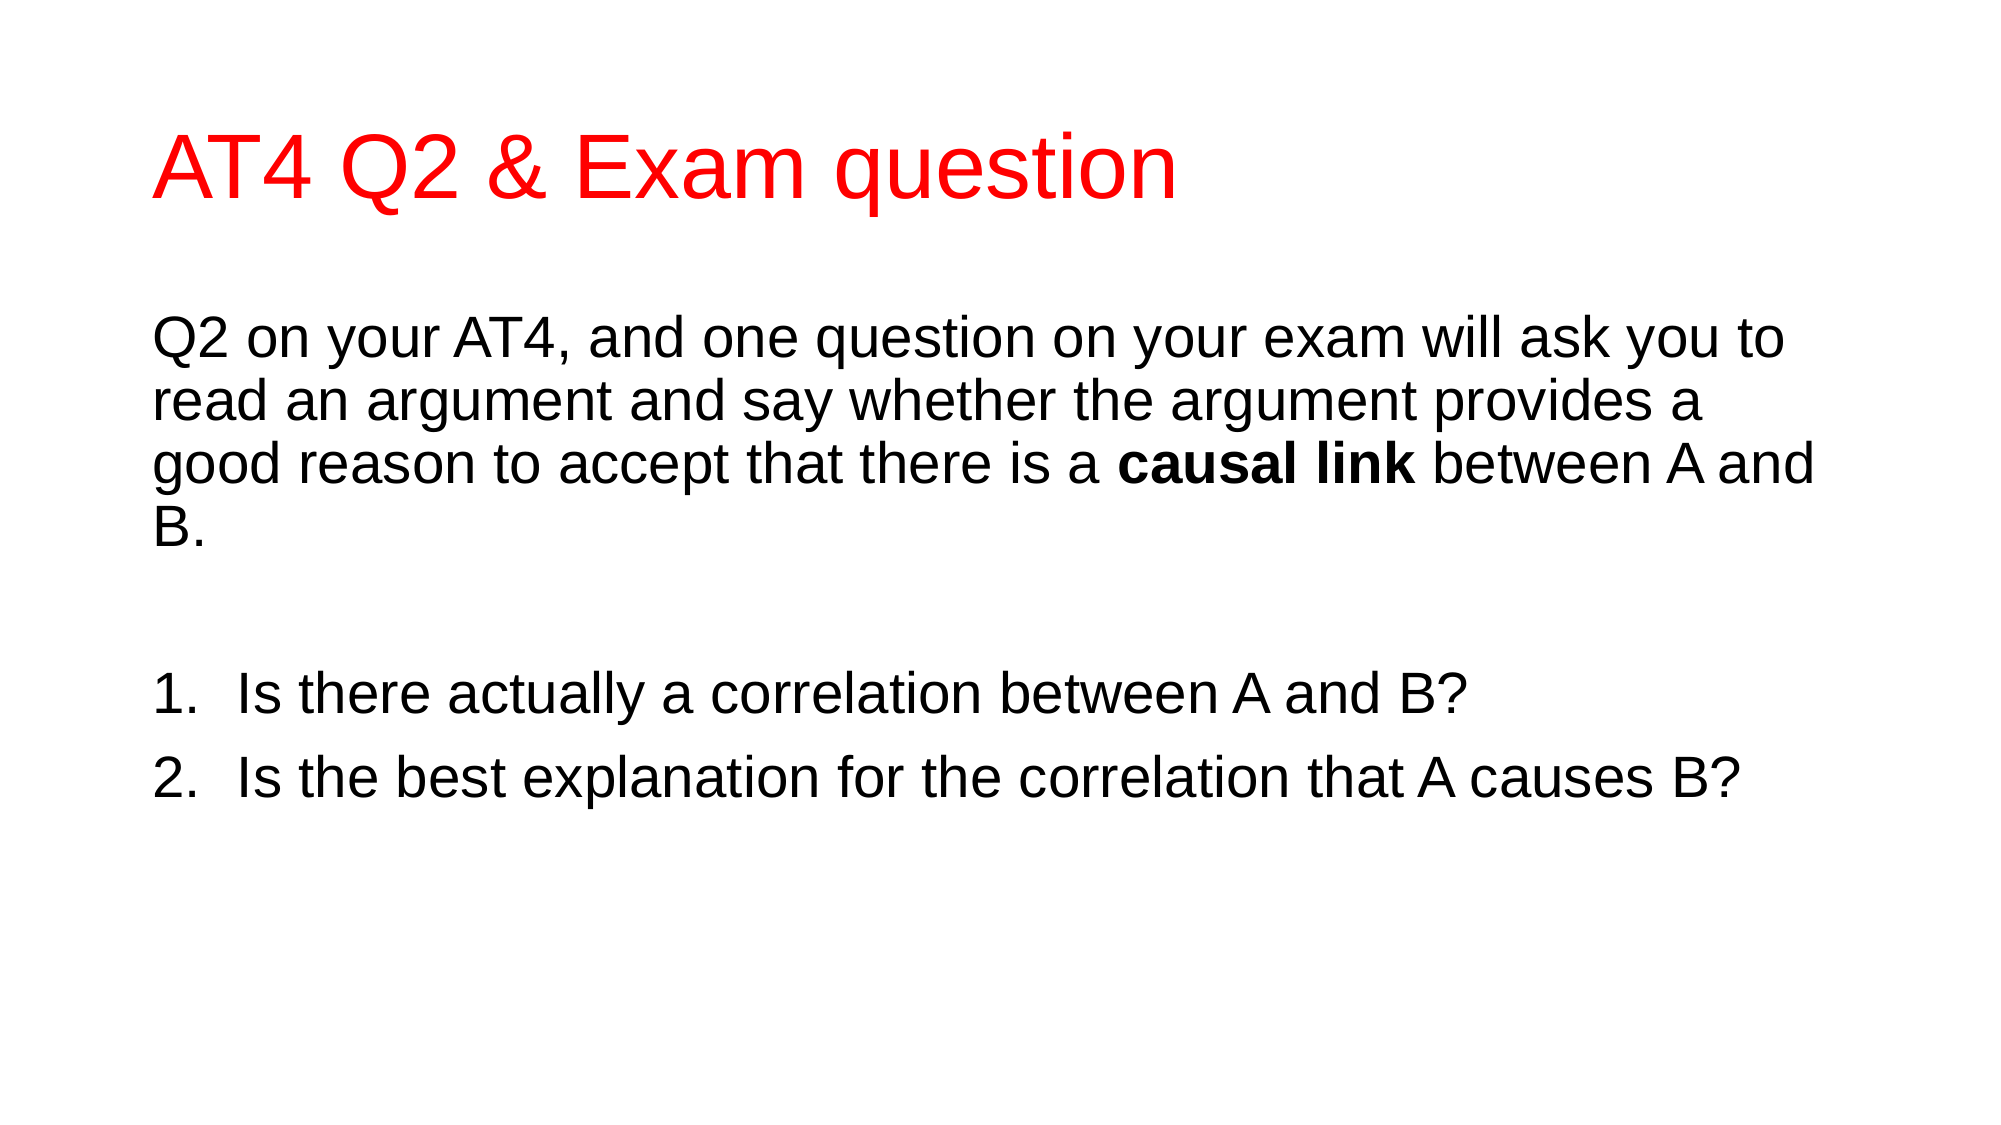

# AT4 Q2 & Exam question
Q2 on your AT4, and one question on your exam will ask you to read an argument and say whether the argument provides a good reason to accept that there is a causal link between A and B.

Is there actually a correlation between A and B?
Is the best explanation for the correlation that A causes B?